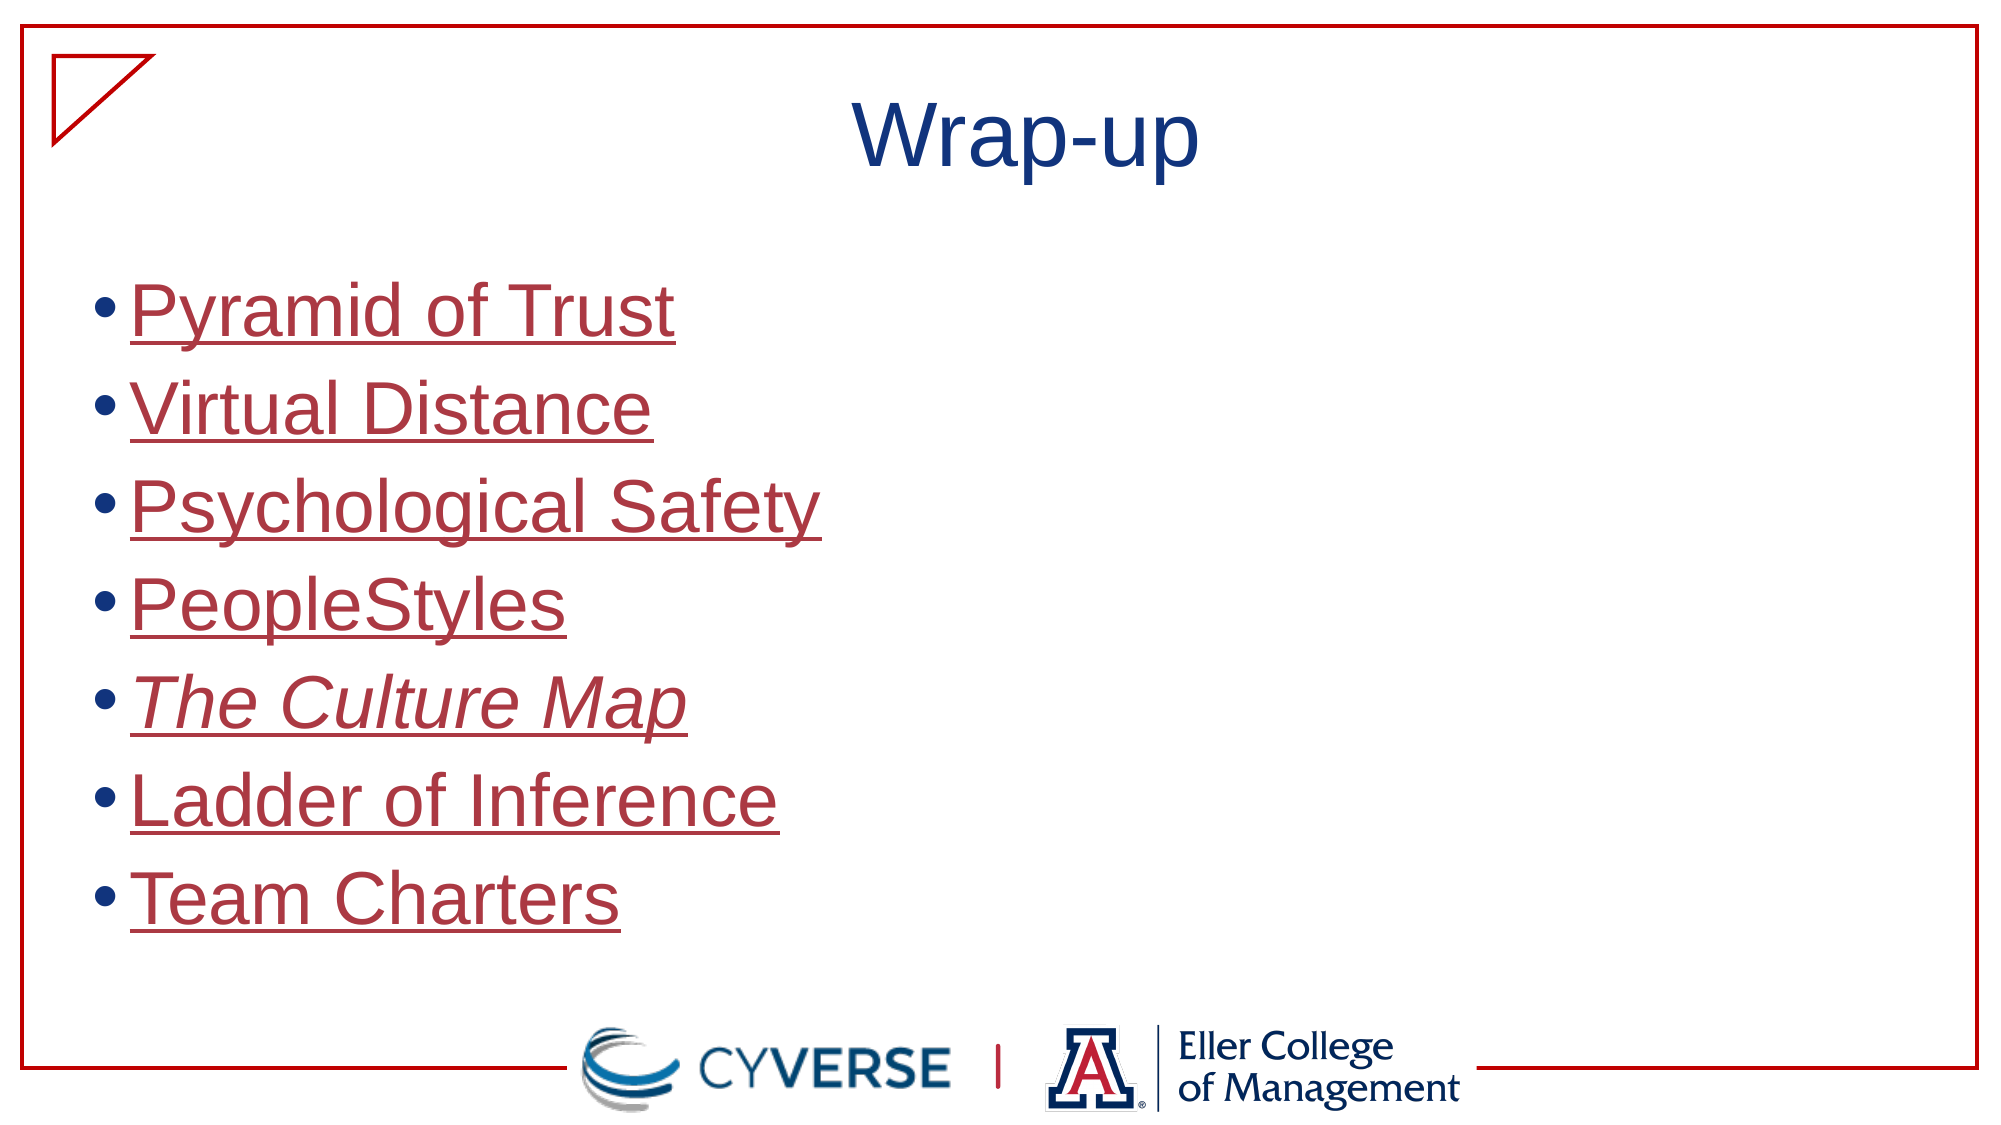

# Wrap-up
Pyramid of Trust
Virtual Distance
Psychological Safety
PeopleStyles
The Culture Map
Ladder of Inference
Team Charters